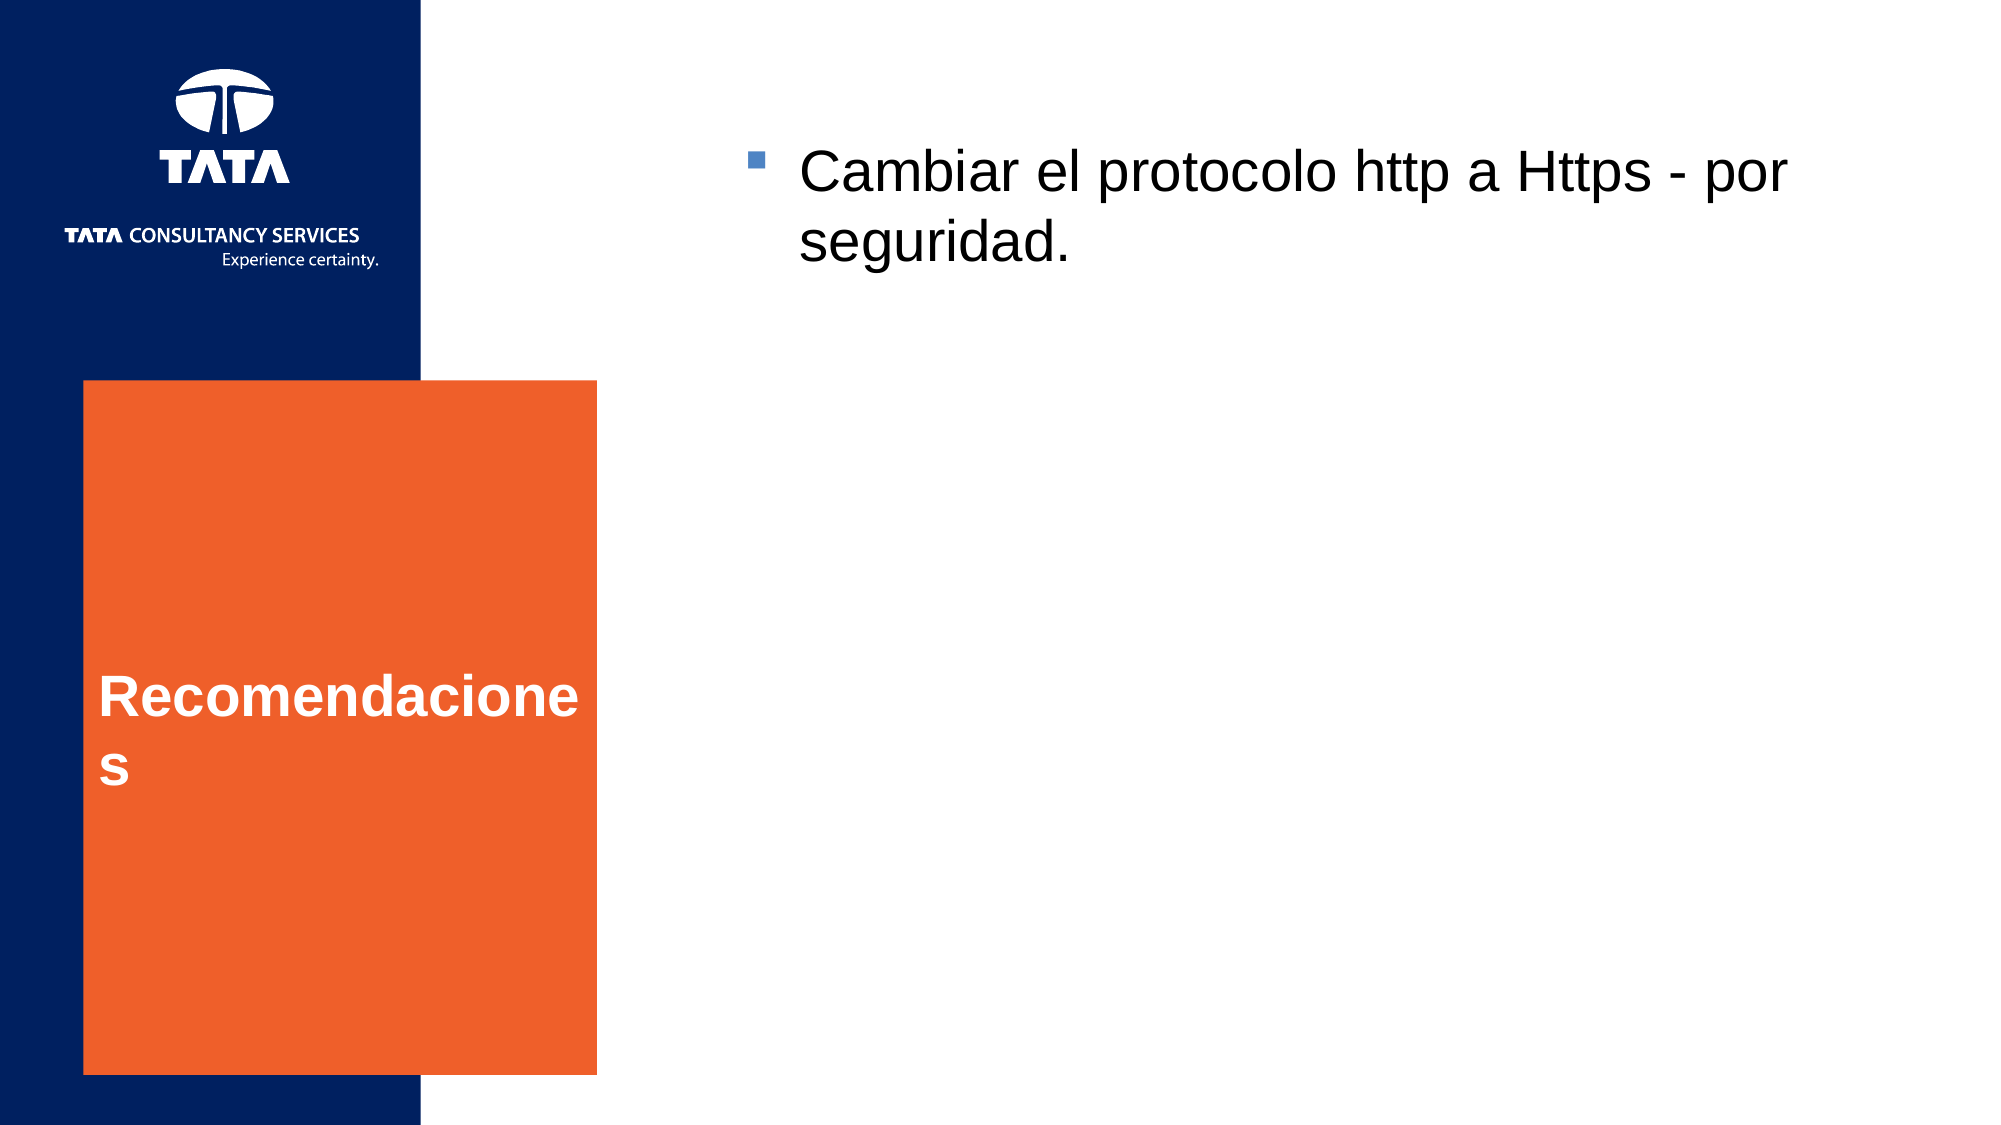

Cambiar el protocolo http a Https - por seguridad.
# Recomendaciones